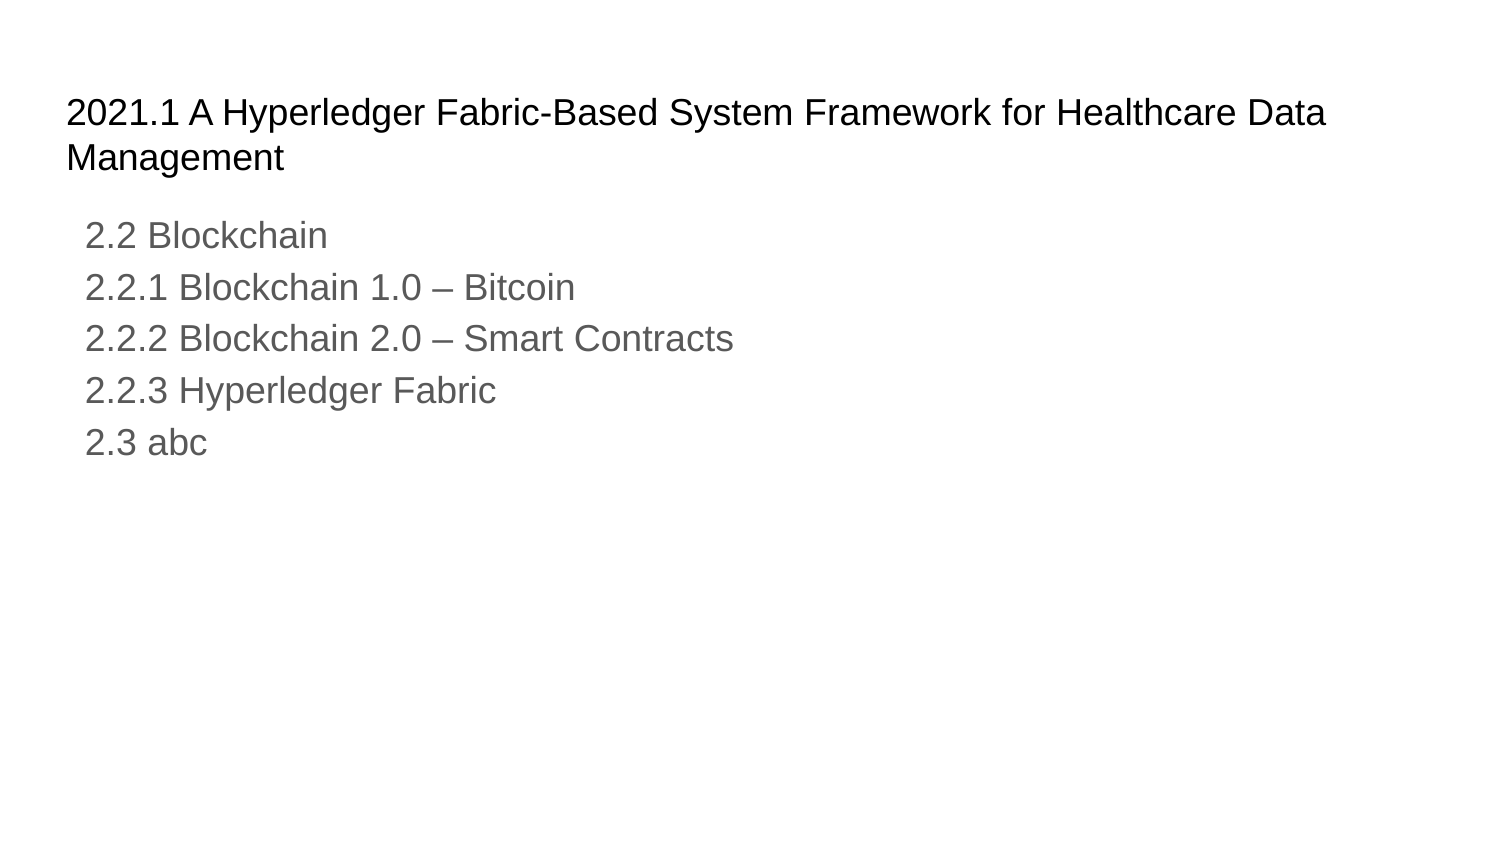

# 2021.1 A Hyperledger Fabric-Based System Framework for Healthcare Data Management
2.2 Blockchain
2.2.1 Blockchain 1.0 – Bitcoin
2.2.2 Blockchain 2.0 – Smart Contracts
2.2.3 Hyperledger Fabric
2.3 abc